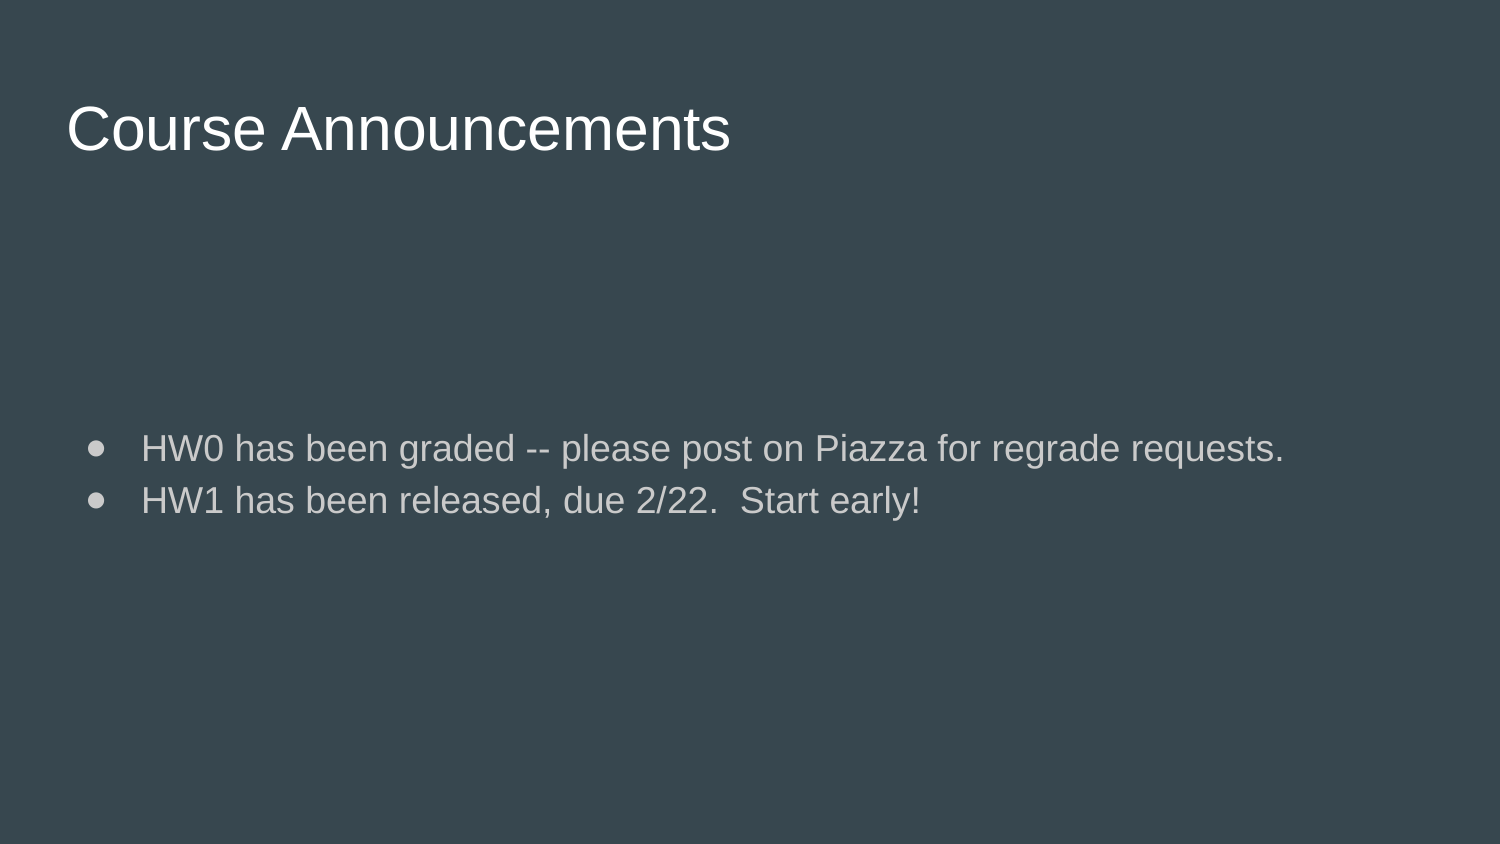

# Course Announcements
HW0 has been graded -- please post on Piazza for regrade requests.
HW1 has been released, due 2/22.  Start early!